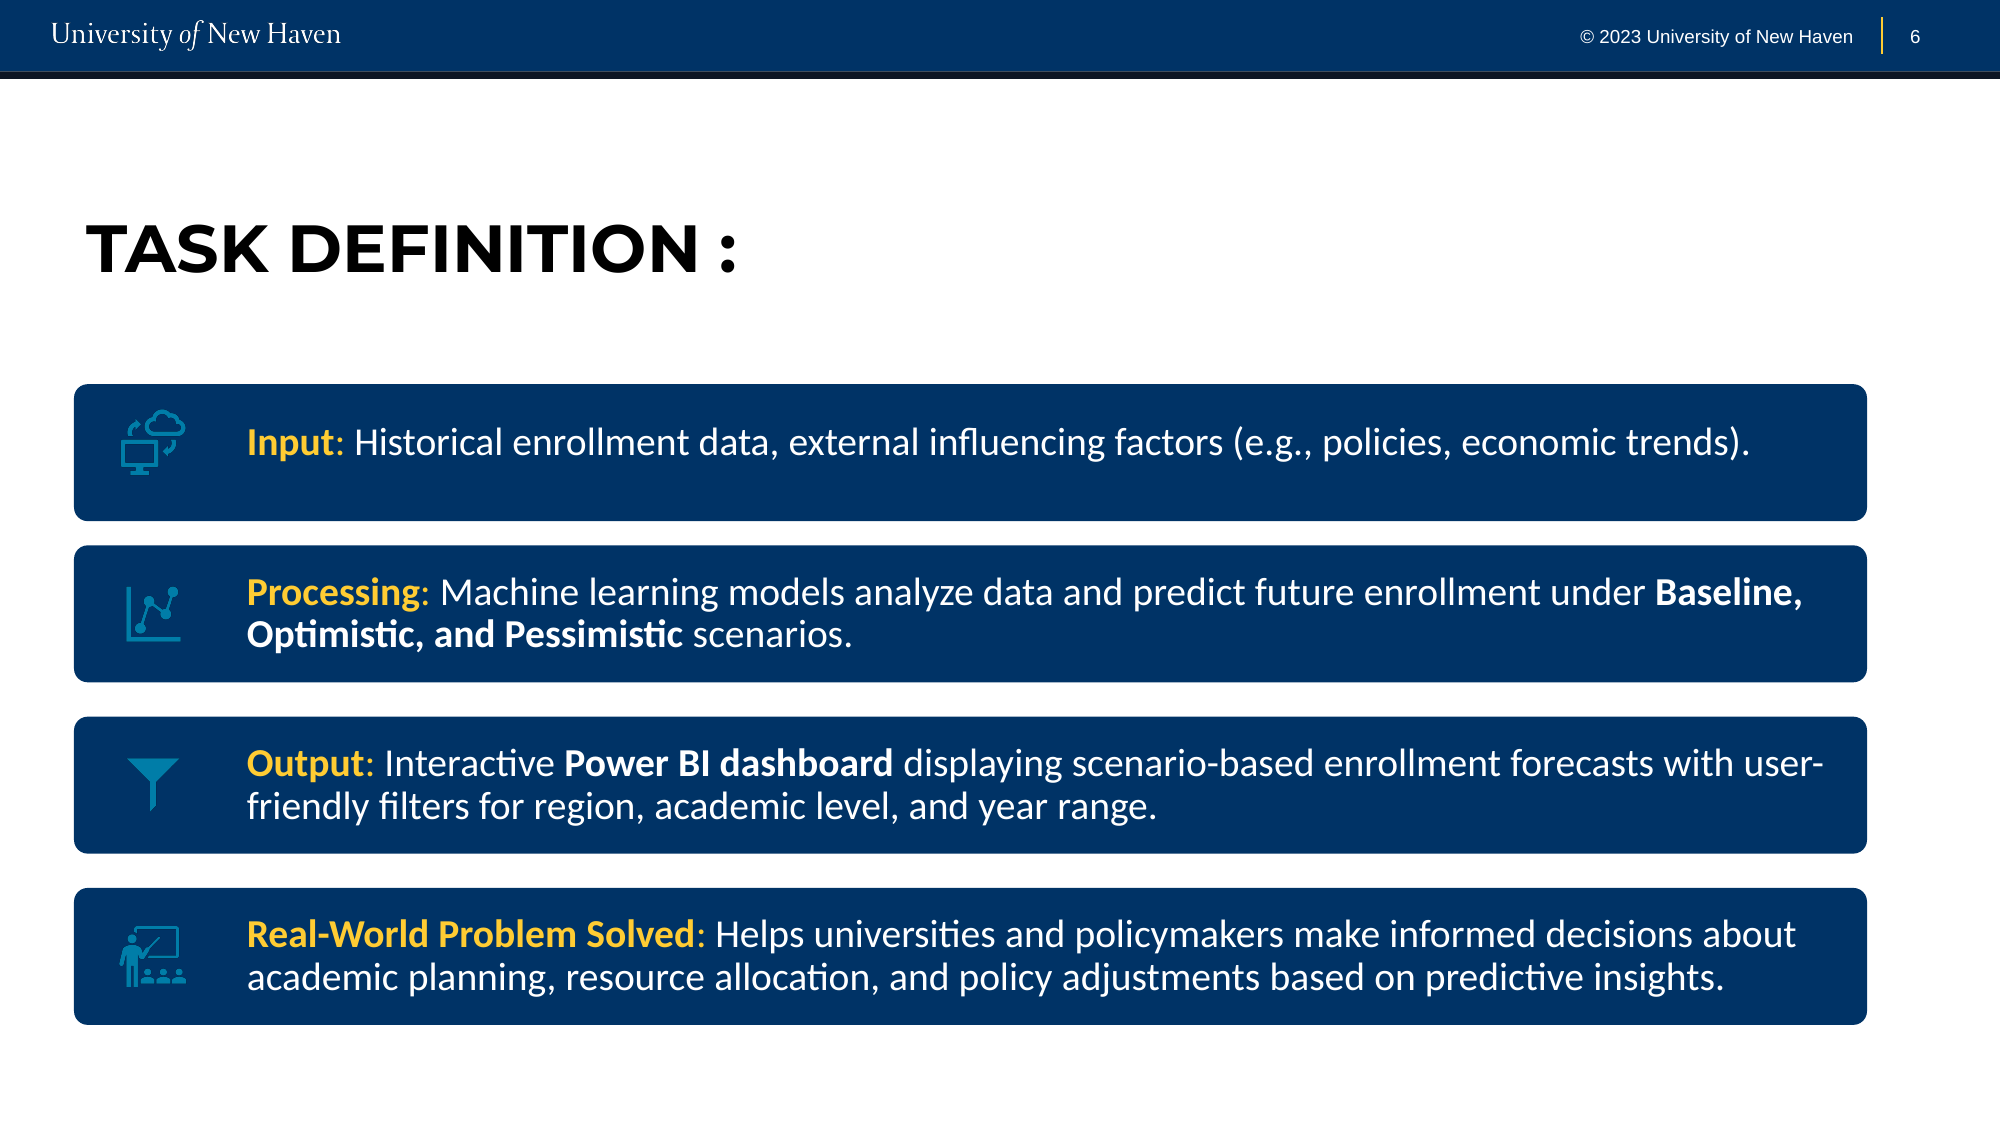

6
# TASK DEFINITION :
Input: Historical enrollment data, external influencing factors (e.g., policies, economic trends).
Processing: Machine learning models analyze data and predict future enrollment under Baseline, Optimistic, and Pessimistic scenarios.
Output: Interactive Power BI dashboard displaying scenario-based enrollment forecasts with user-friendly filters for region, academic level, and year range.
Real-World Problem Solved: Helps universities and policymakers make informed decisions about academic planning, resource allocation, and policy adjustments based on predictive insights.